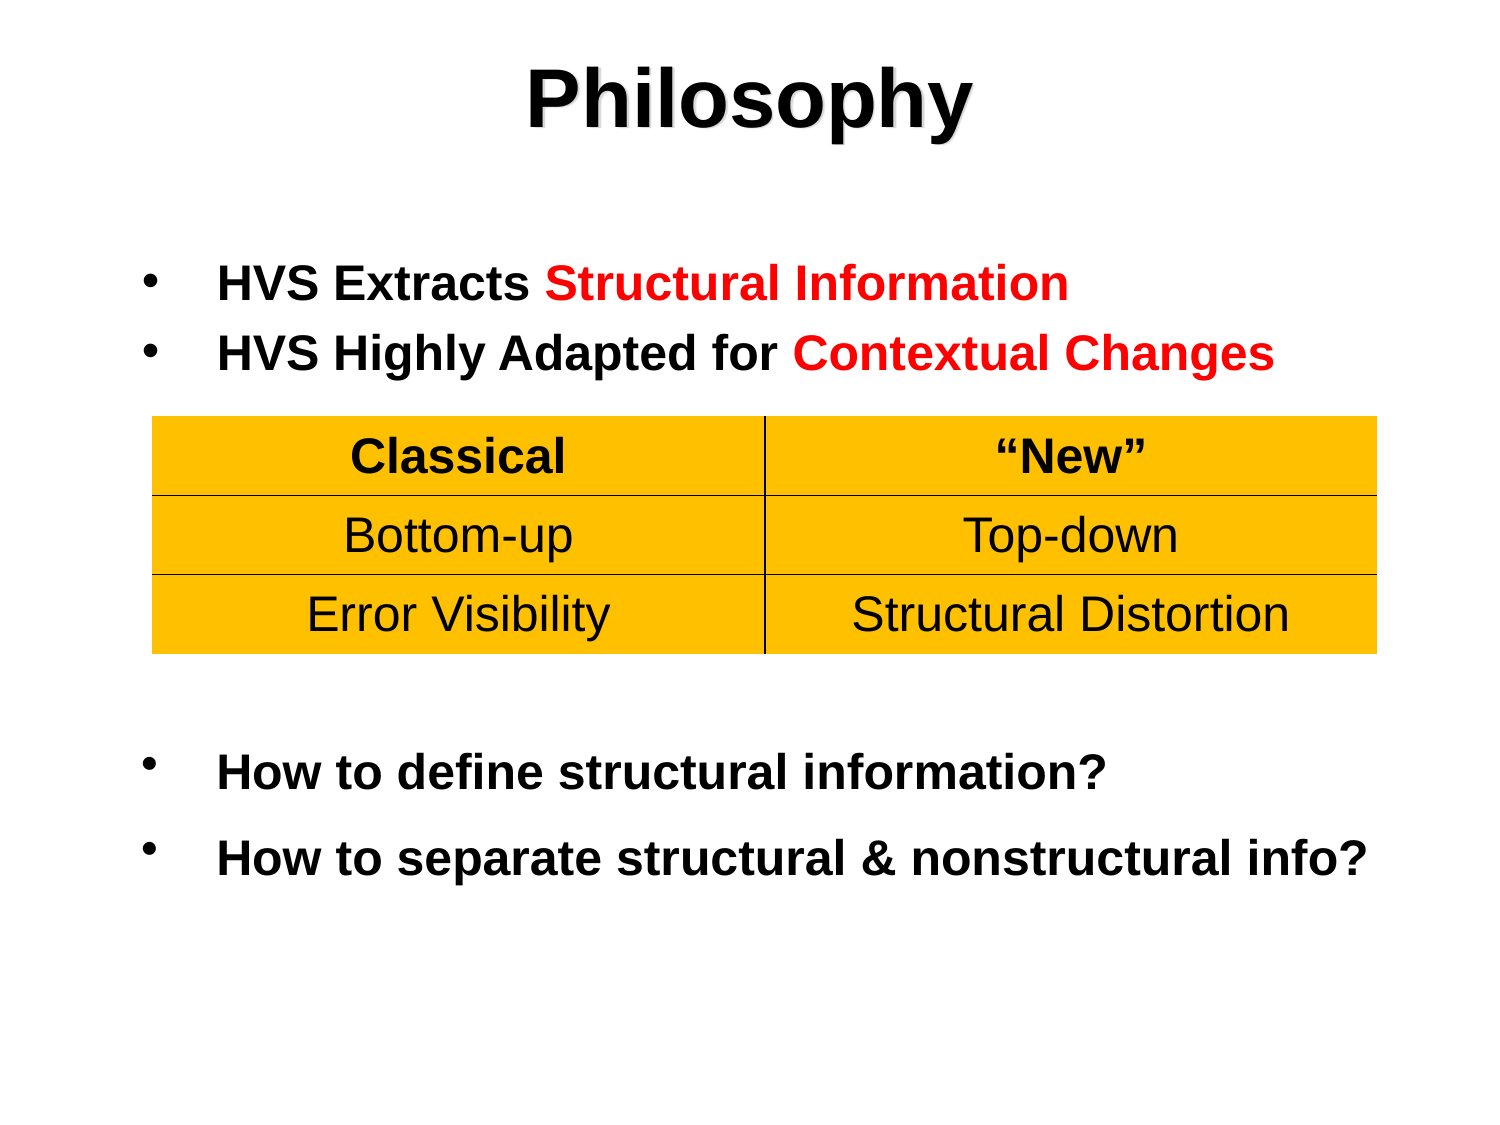

# Philosophy
HVS Extracts Structural Information
HVS Highly Adapted for Contextual Changes
| Classical | “New” |
| --- | --- |
| Bottom-up | Top-down |
| Error Visibility | Structural Distortion |
How to define structural information?
How to separate structural & nonstructural info?